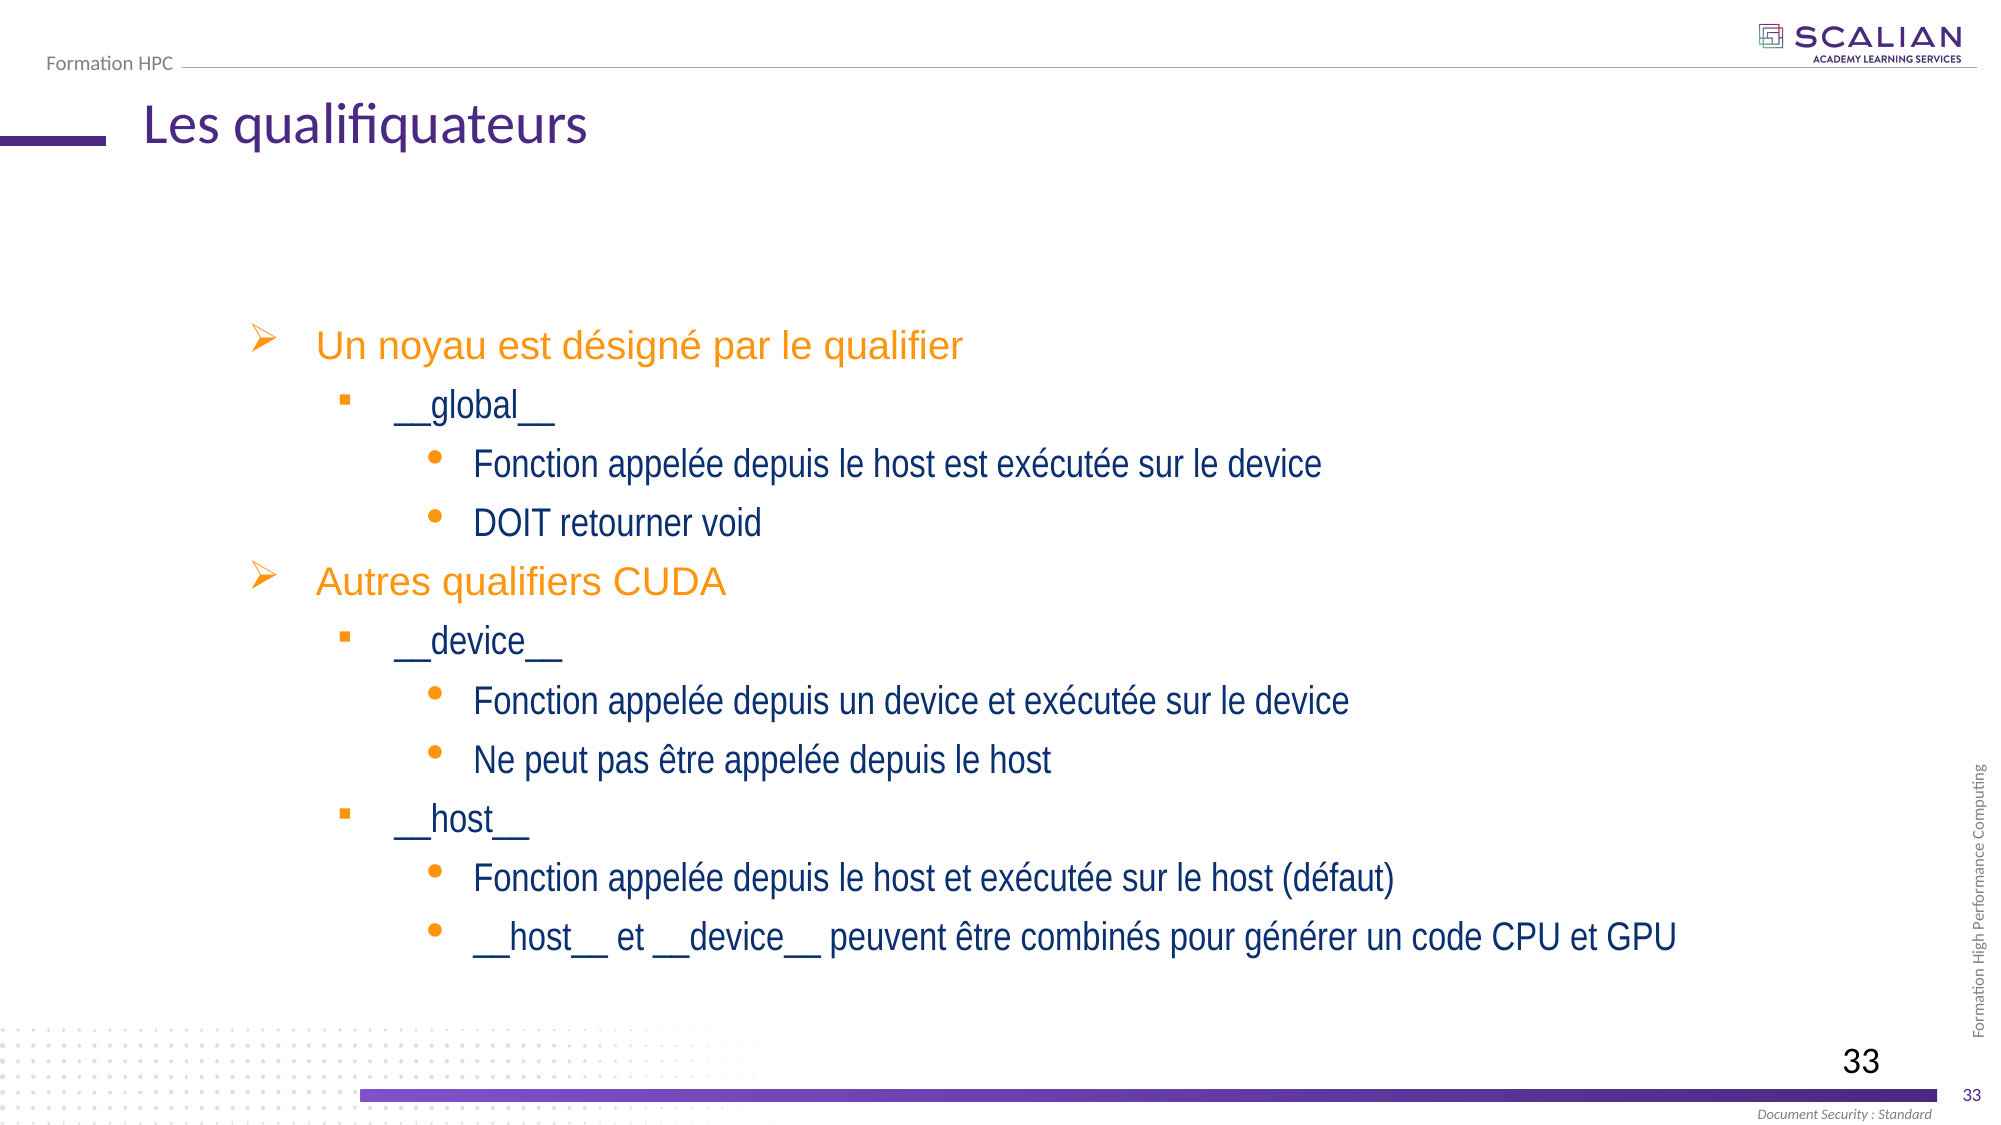

# Les qualifiquateurs

Un noyau est désigné par le qualifier
__global__
Fonction appelée depuis le host est exécutée sur le device
DOIT retourner void
Autres qualifiers CUDA
__device__
Fonction appelée depuis un device et exécutée sur le device
Ne peut pas être appelée depuis le host
__host__
Fonction appelée depuis le host et exécutée sur le host (défaut)
__host__ et __device__ peuvent être combinés pour générer un code CPU et GPU
33